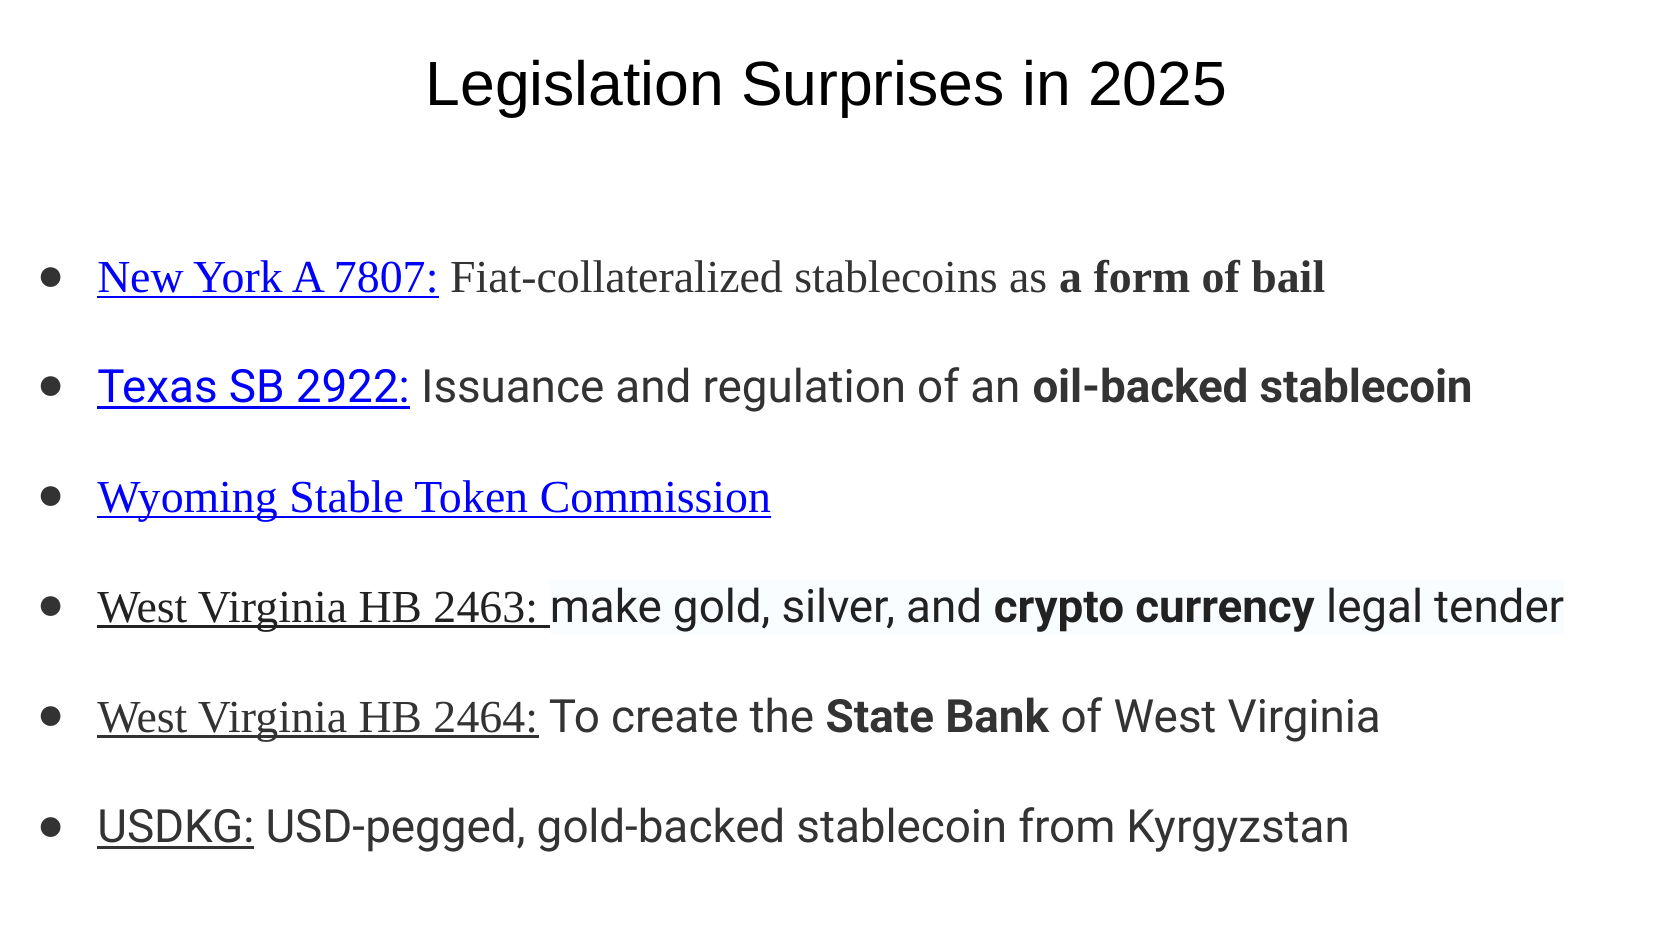

# Legislation Surprises in 2025
New York A 7807: Fiat-collateralized stablecoins as a form of bail
Texas SB 2922: Issuance and regulation of an oil-backed stablecoin
Wyoming Stable Token Commission
West Virginia HB 2463: make gold, silver, and crypto currency legal tender
West Virginia HB 2464: To create the State Bank of West Virginia
USDKG: USD-pegged, gold-backed stablecoin from Kyrgyzstan